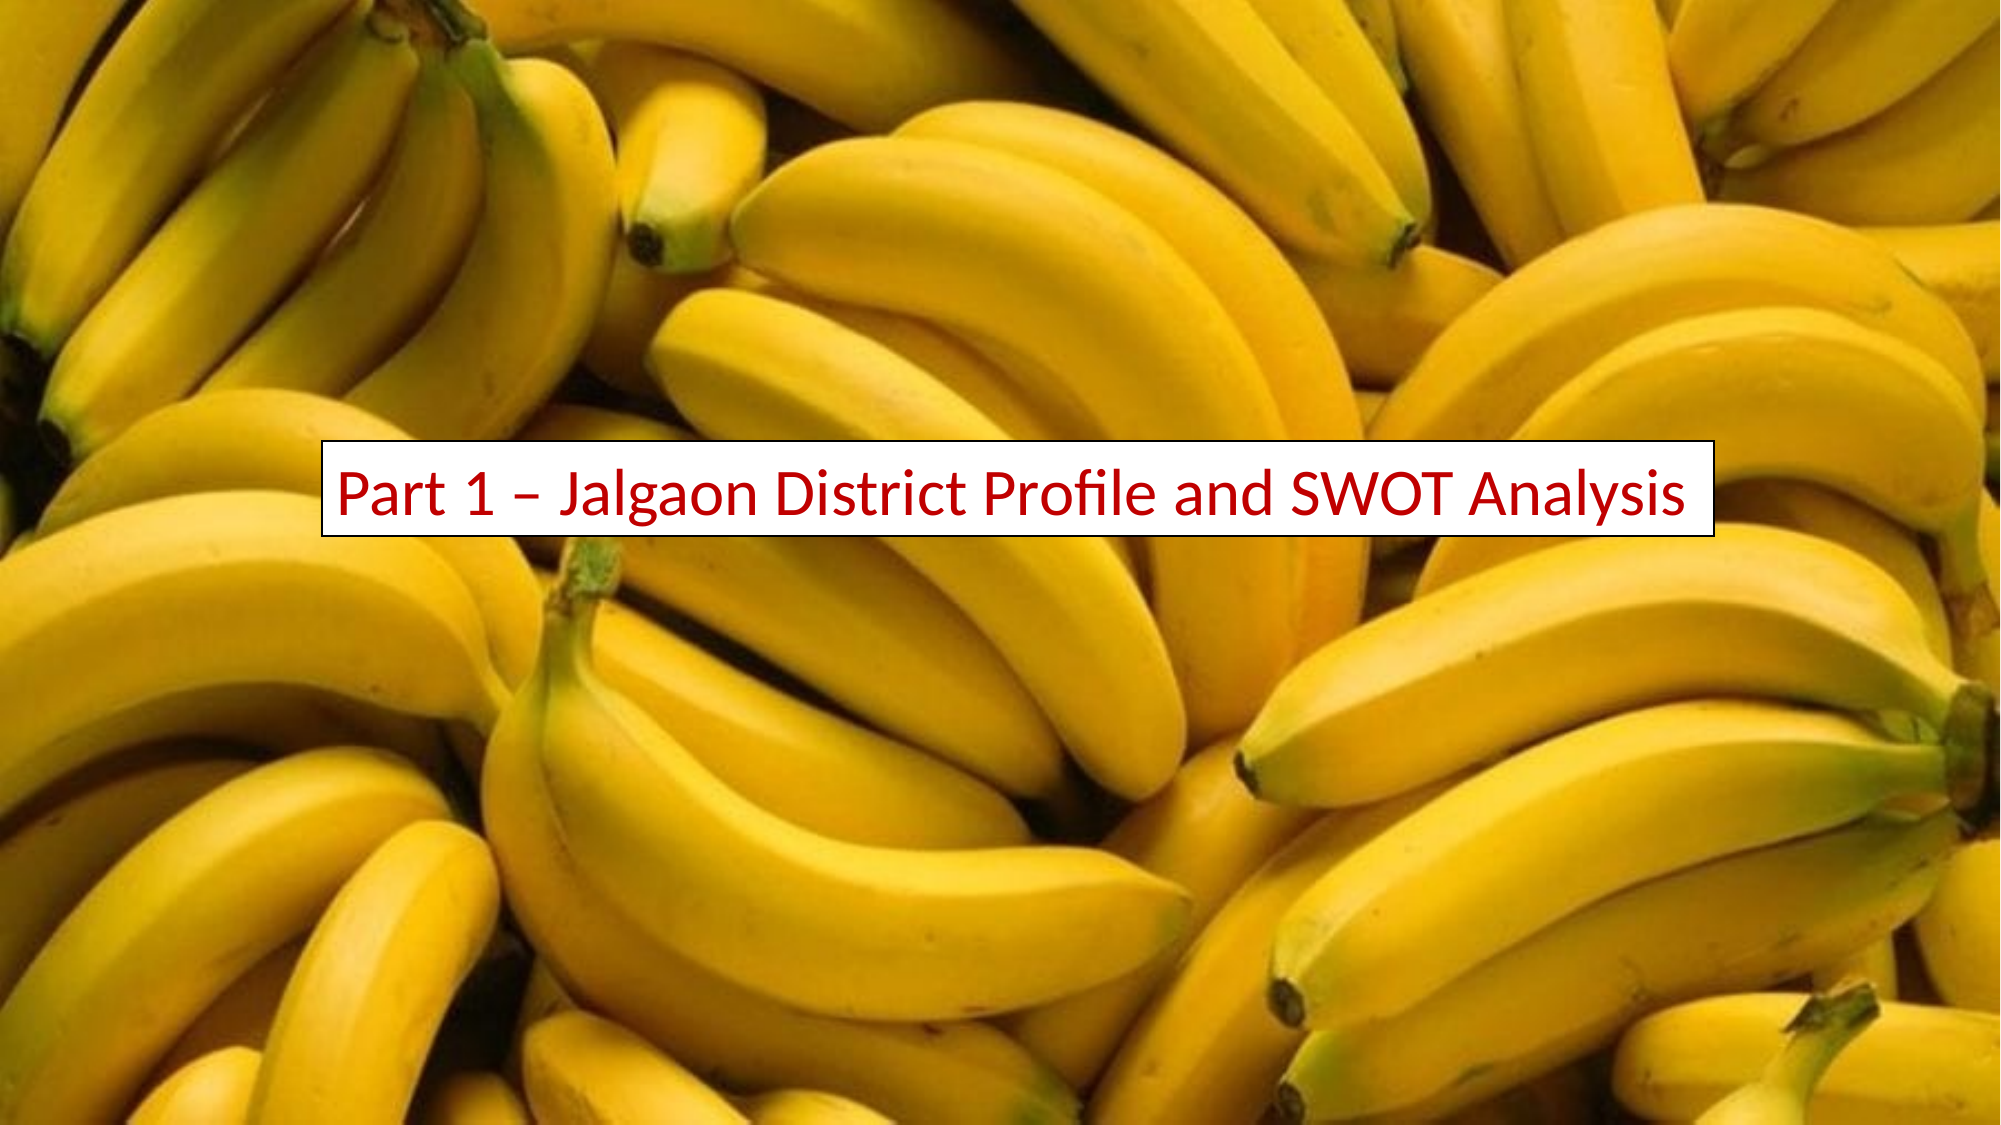

Part 1 – Jalgaon District Profile and SWOT Analysis